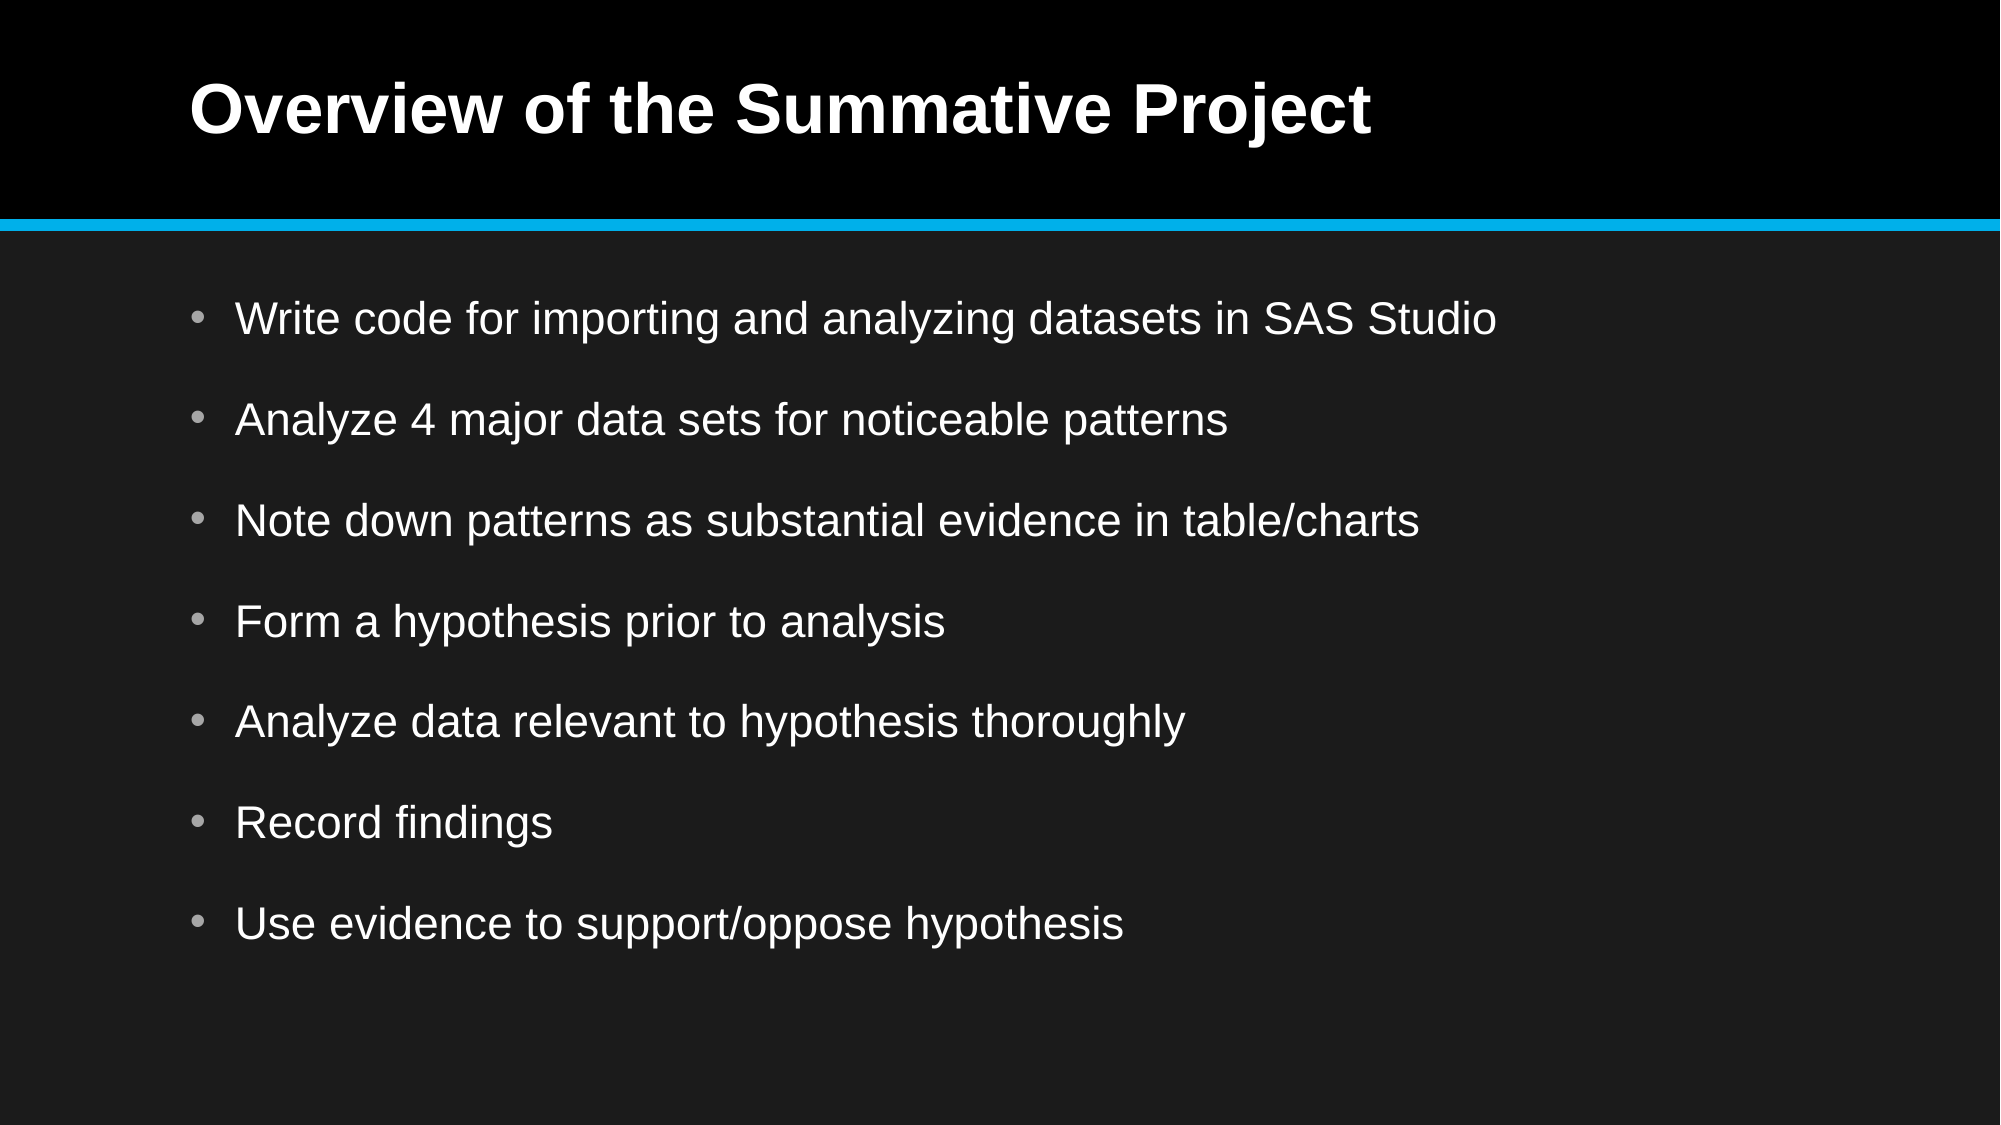

# Overview of the Summative Project
Write code for importing and analyzing datasets in SAS Studio
Analyze 4 major data sets for noticeable patterns
Note down patterns as substantial evidence in table/charts
Form a hypothesis prior to analysis
Analyze data relevant to hypothesis thoroughly
Record findings
Use evidence to support/oppose hypothesis